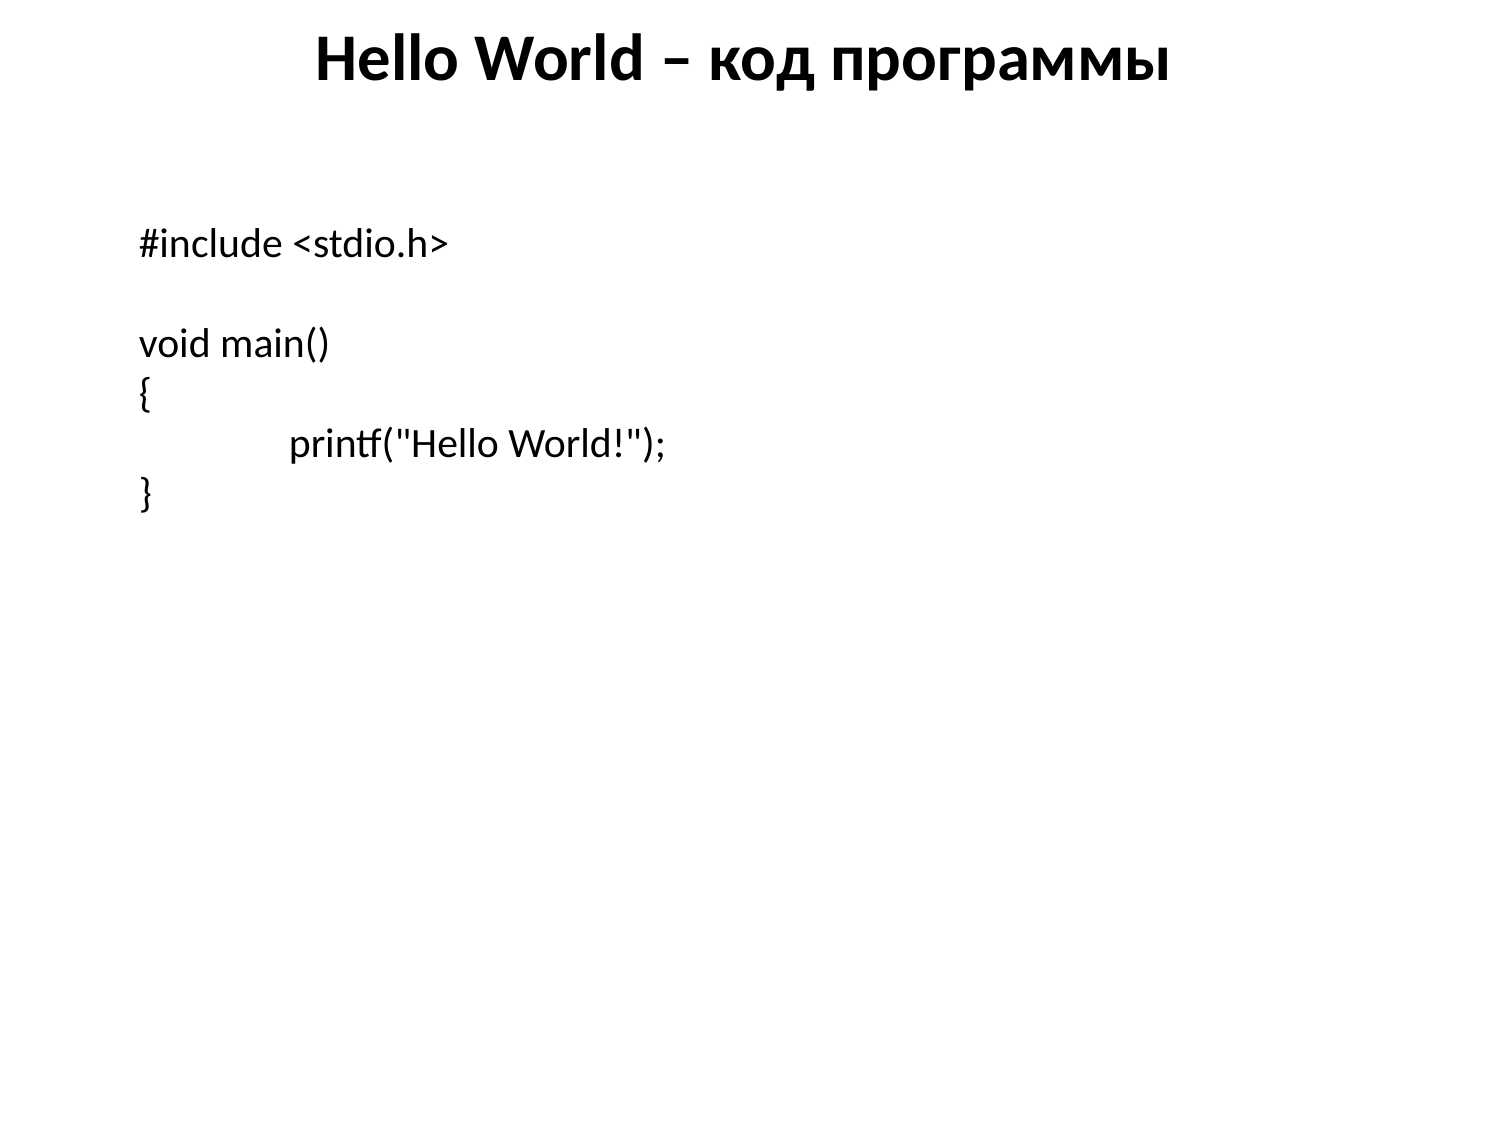

# Hello World – код программы
#include <stdio.h>

void main()
{
	printf("Hello World!");
}